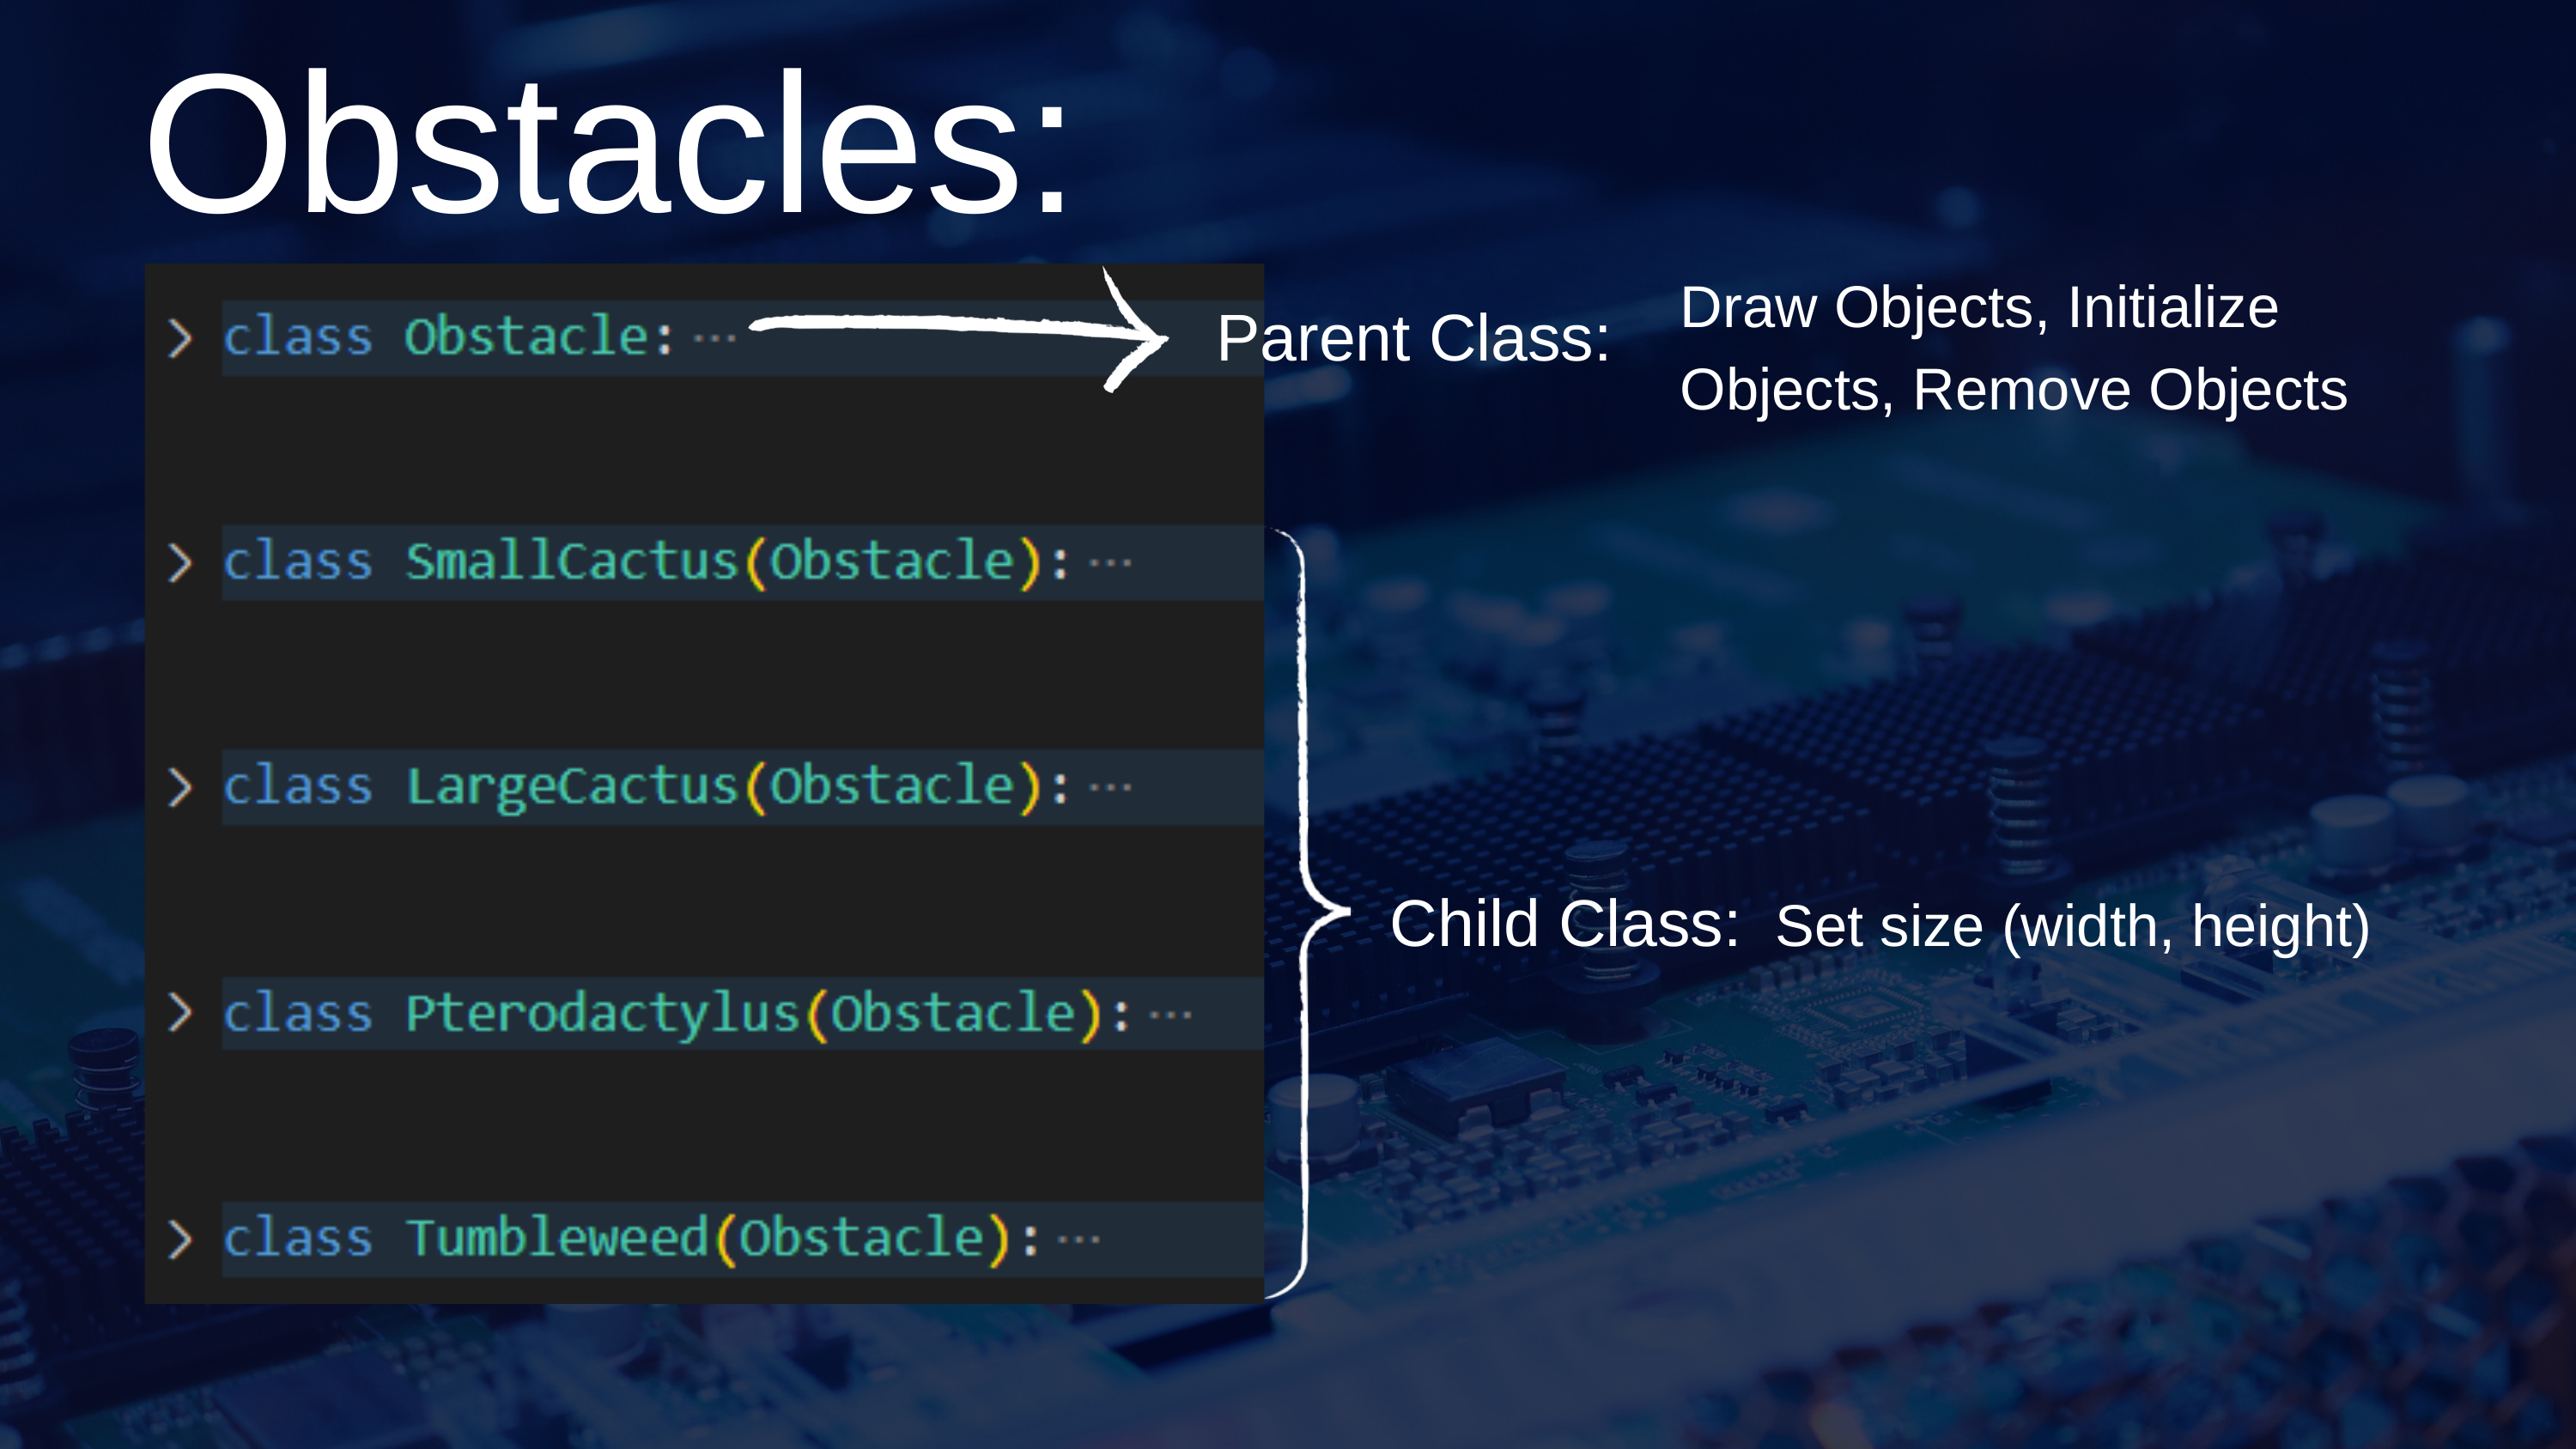

Obstacles:
Draw Objects, Initialize Objects, Remove Objects

Parent Class:

Child Class:
Set size (width, height)